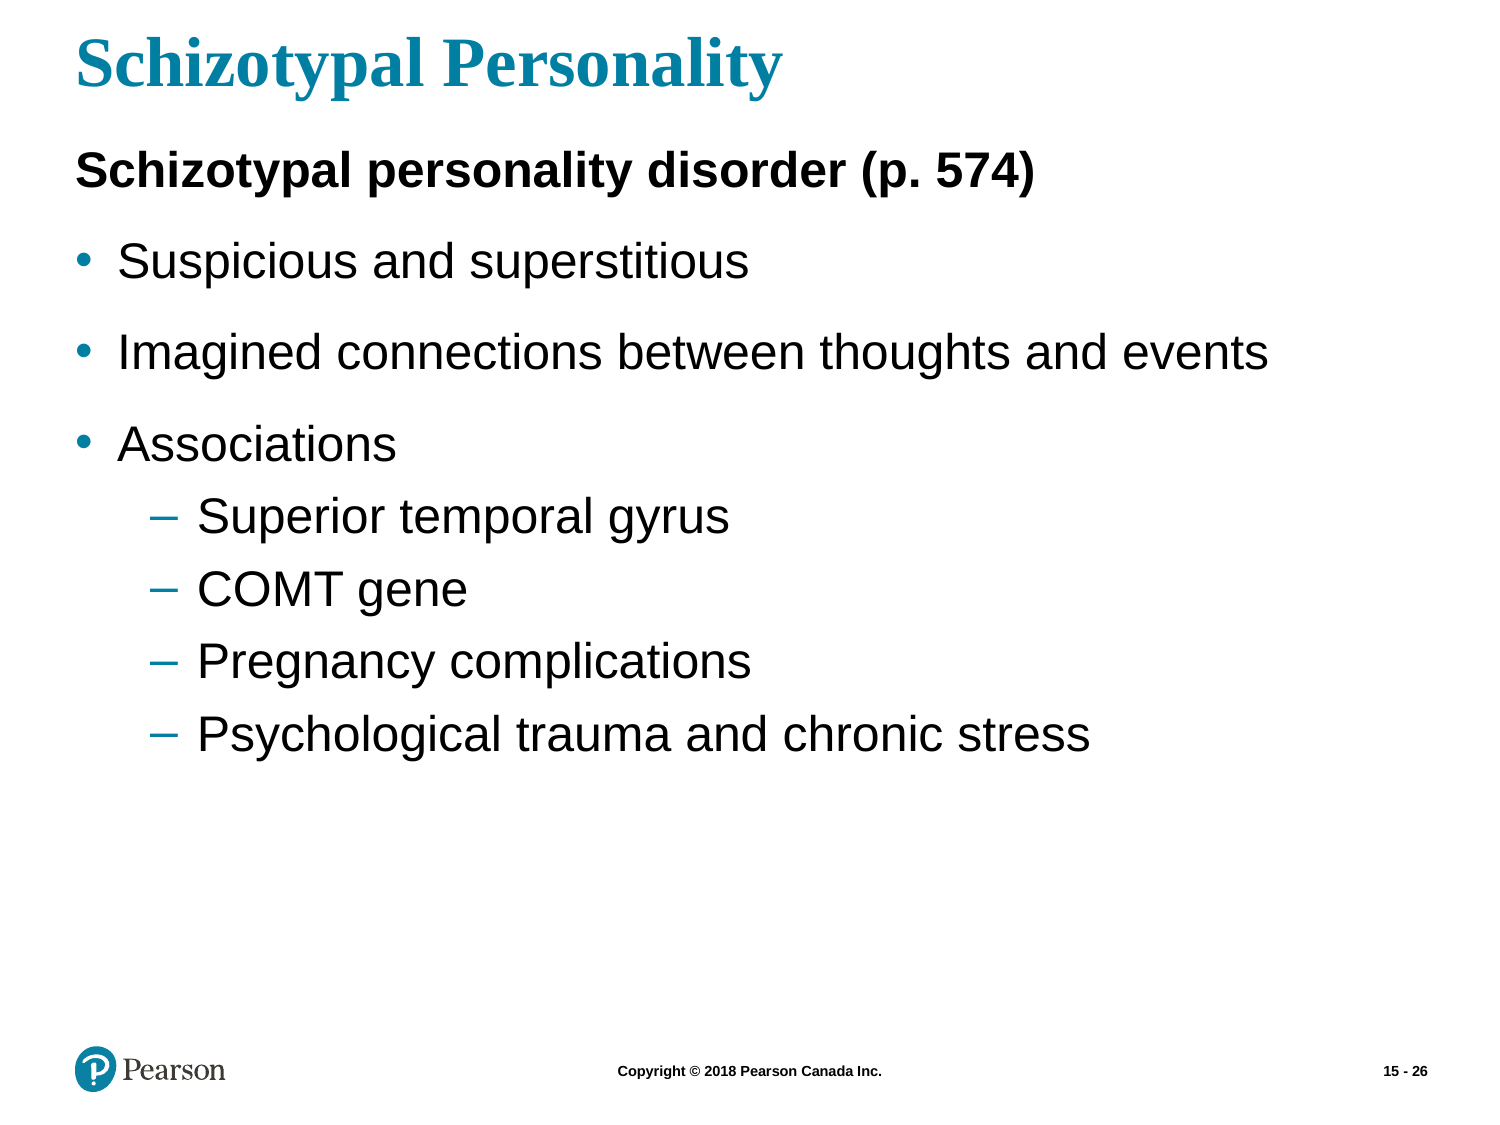

# Schizotypal Personality
Schizotypal personality disorder (p. 574)
Suspicious and superstitious
Imagined connections between thoughts and events
Associations
Superior temporal gyrus
COMT gene
Pregnancy complications
Psychological trauma and chronic stress